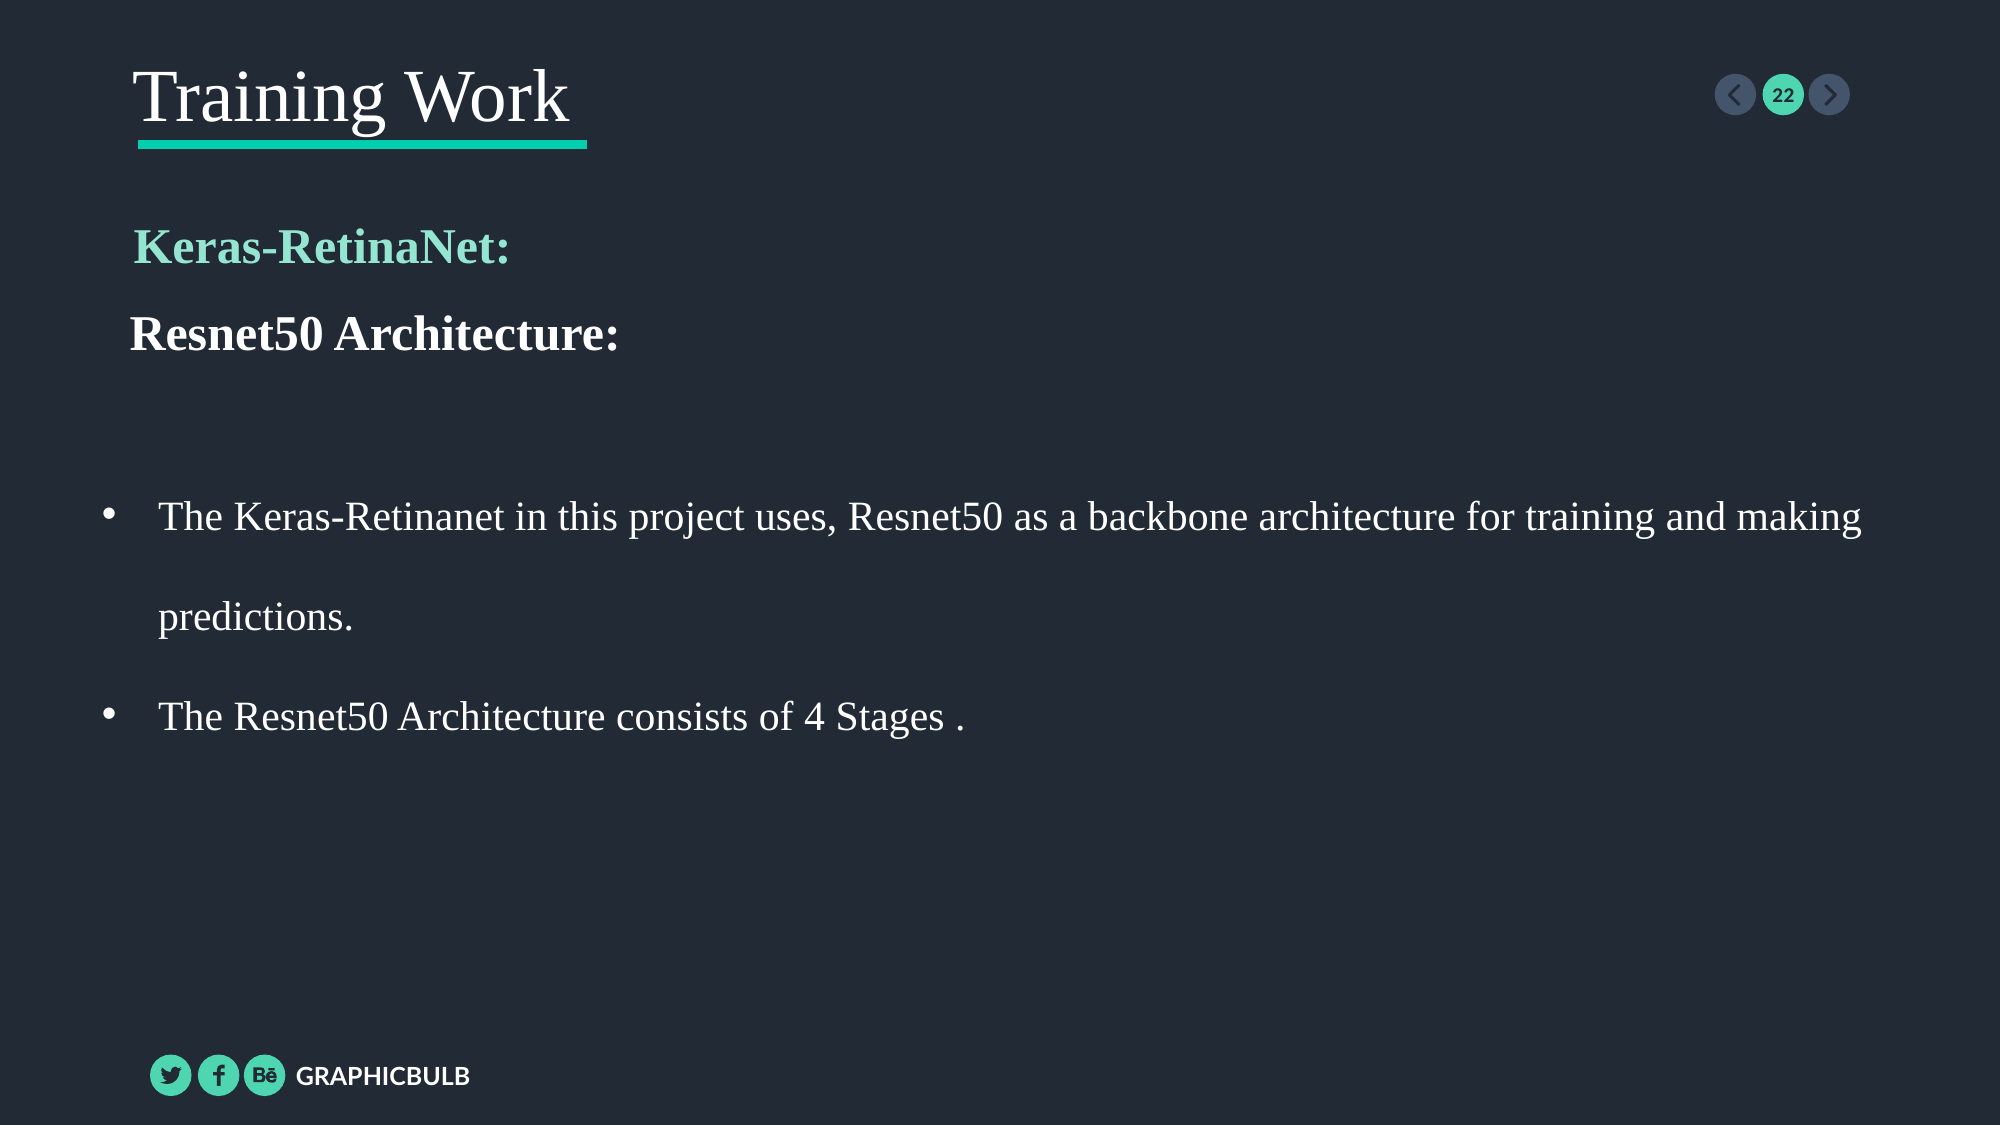

Training Work
Keras-RetinaNet:
Resnet50 Architecture:
The Keras-Retinanet in this project uses, Resnet50 as a backbone architecture for training and making predictions.
The Resnet50 Architecture consists of 4 Stages .